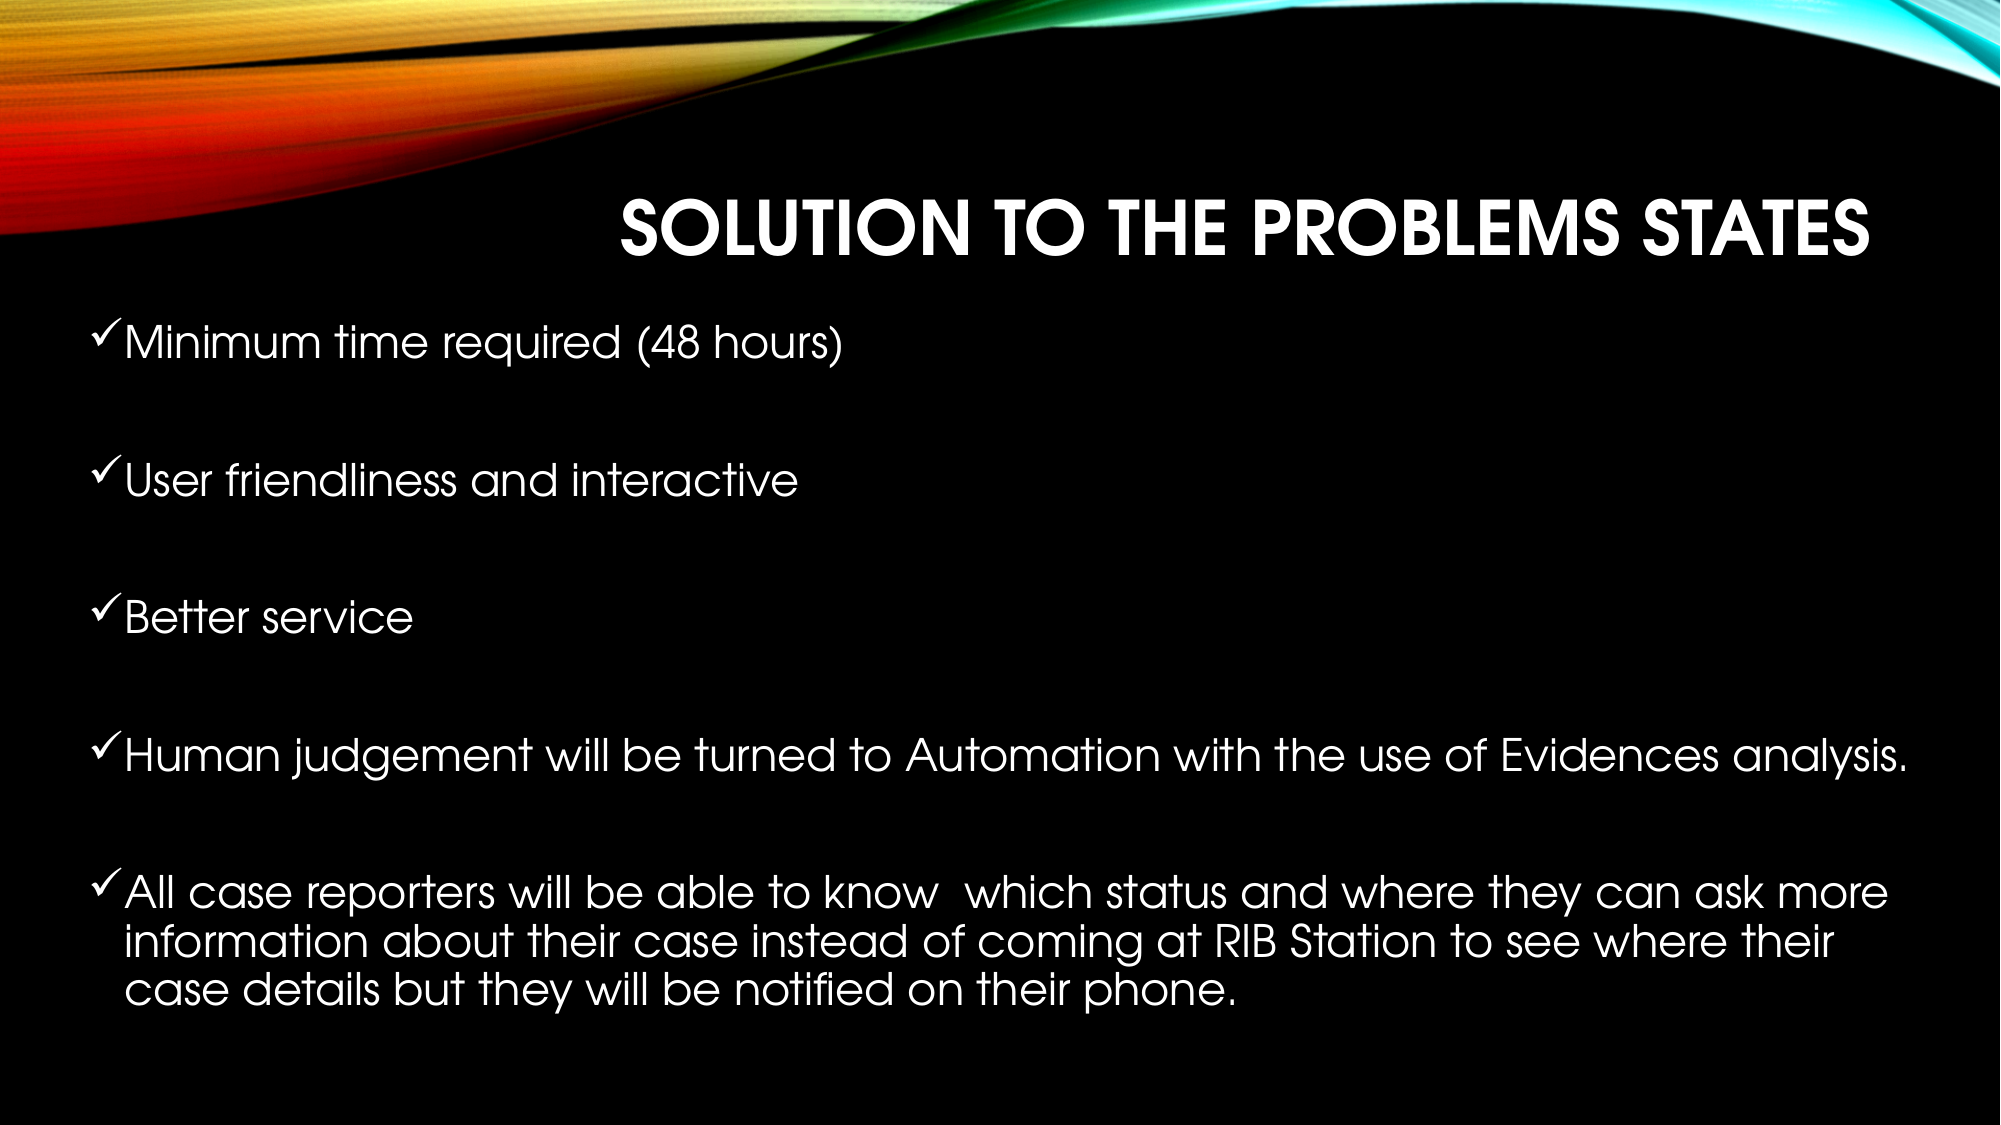

# SOLUTION TO THE PROBLEMS STATES
Minimum time required (48 hours)

User friendliness and interactive

Better service

Human judgement will be turned to Automation with the use of Evidences analysis.

All case reporters will be able to know  which status and where they can ask more information about their case instead of coming at RIB Station to see where their case details but they will be notified on their phone.